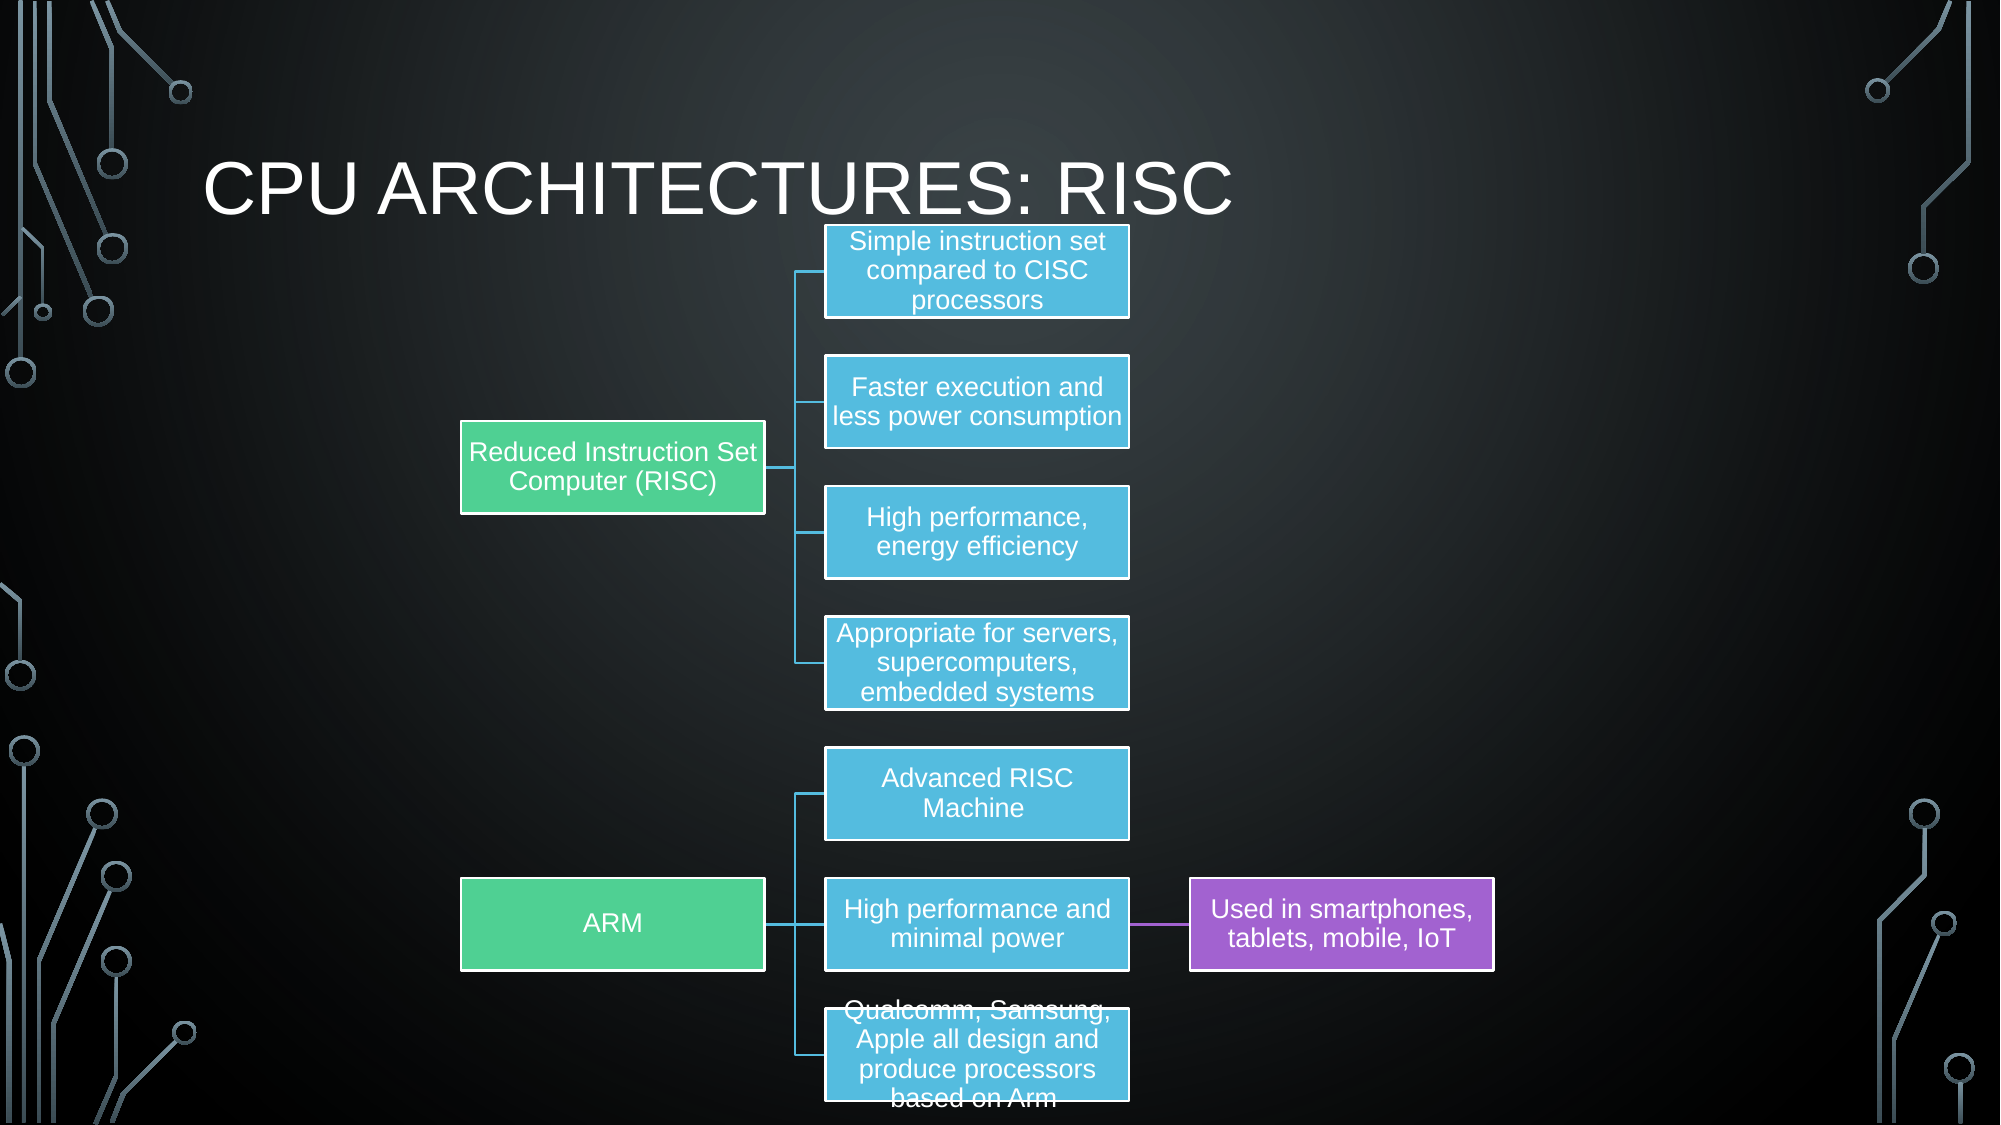

# CPU Architectures: RISC
Reduced Instruction Set Computer (RISC)
Simple instruction set compared to CISC processors
Faster execution and less power consumption
High performance, energy efficiency
Appropriate for servers, supercomputers, embedded systems
ARM
Advanced RISC Machine
High performance and minimal power
Used in smartphones, tablets, mobile, IoT
Qualcomm, Samsung, Apple all design and produce processors based on Arm